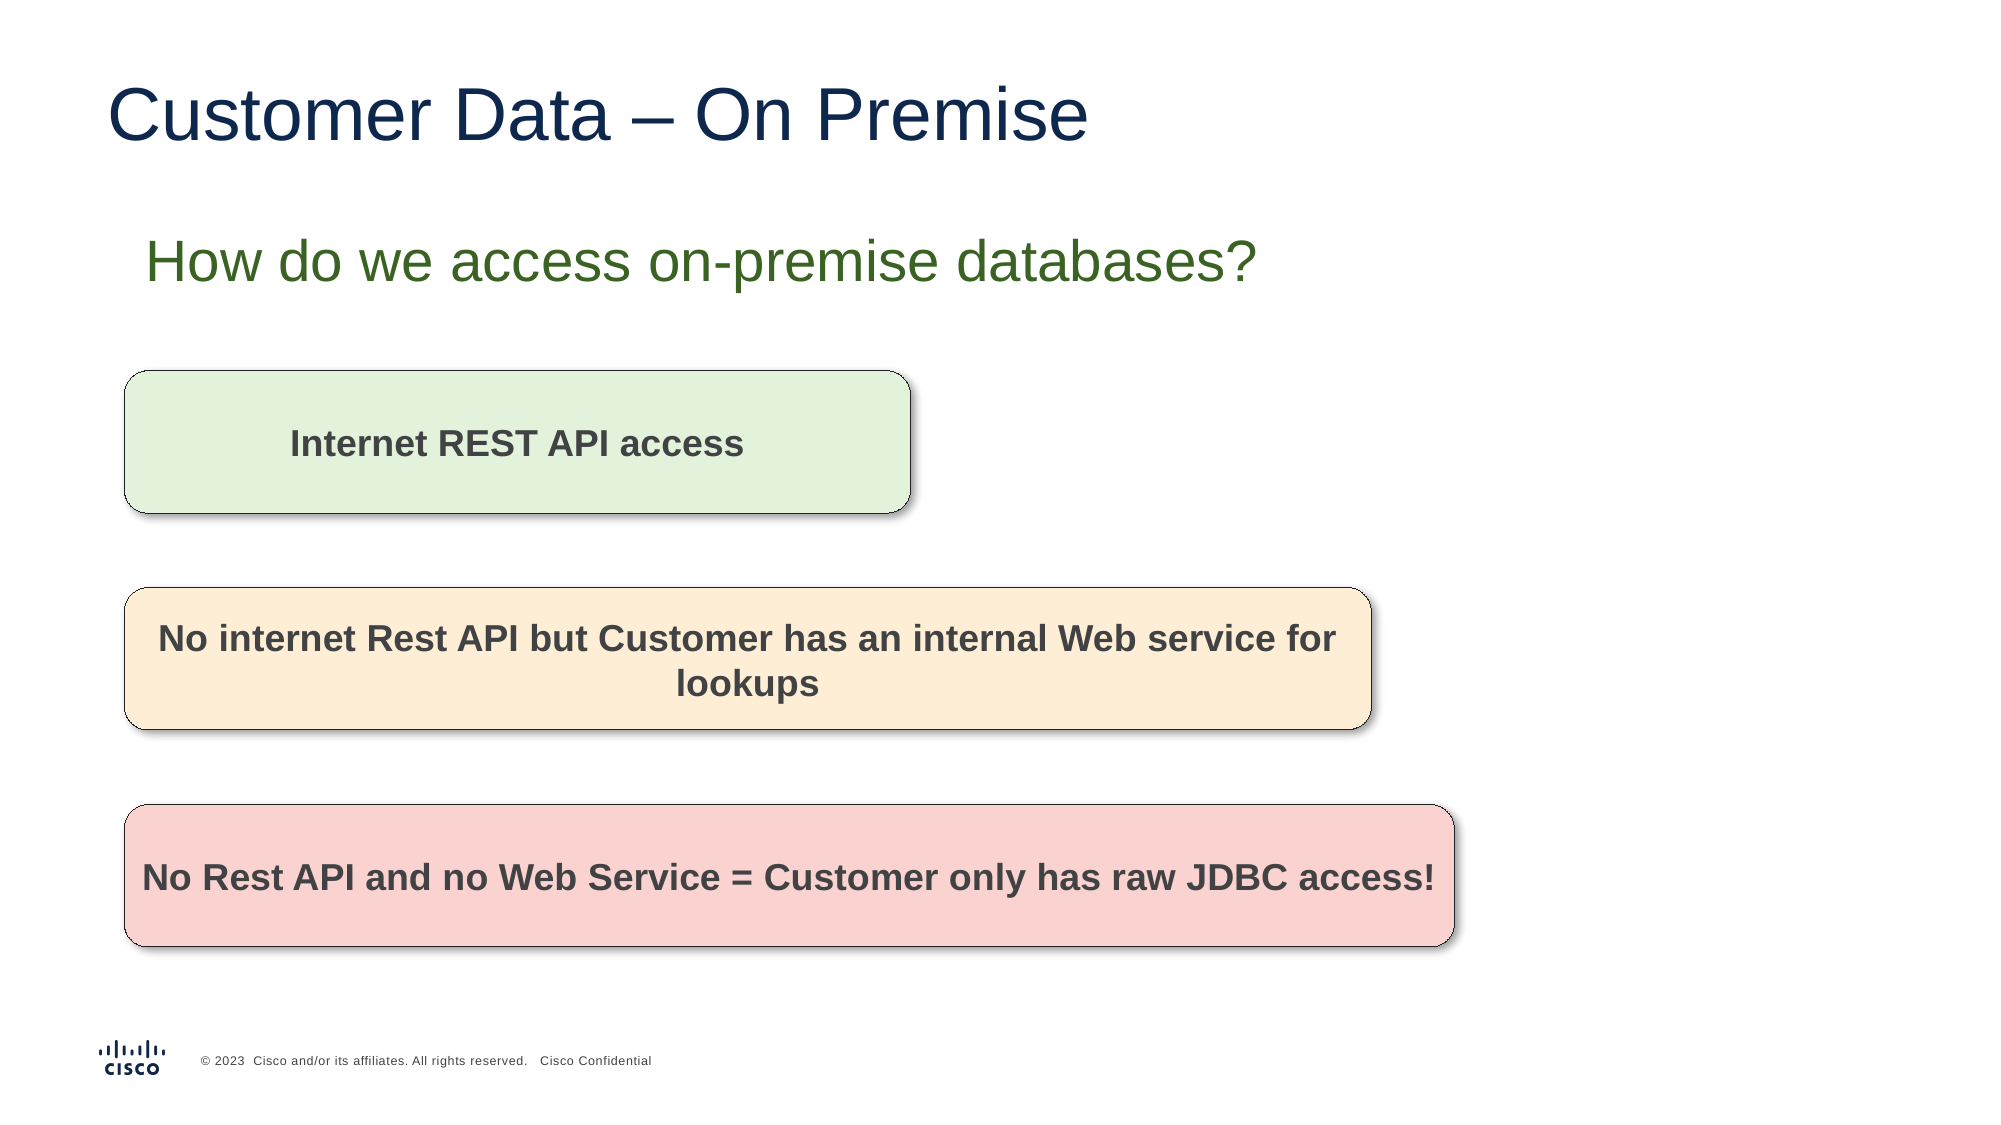

# Customer Data – On Premise
How do we access on-premise databases?
Internet REST API access
No internet Rest API but Customer has an internal Web service for lookups
No Rest API and no Web Service = Customer only has raw JDBC access!